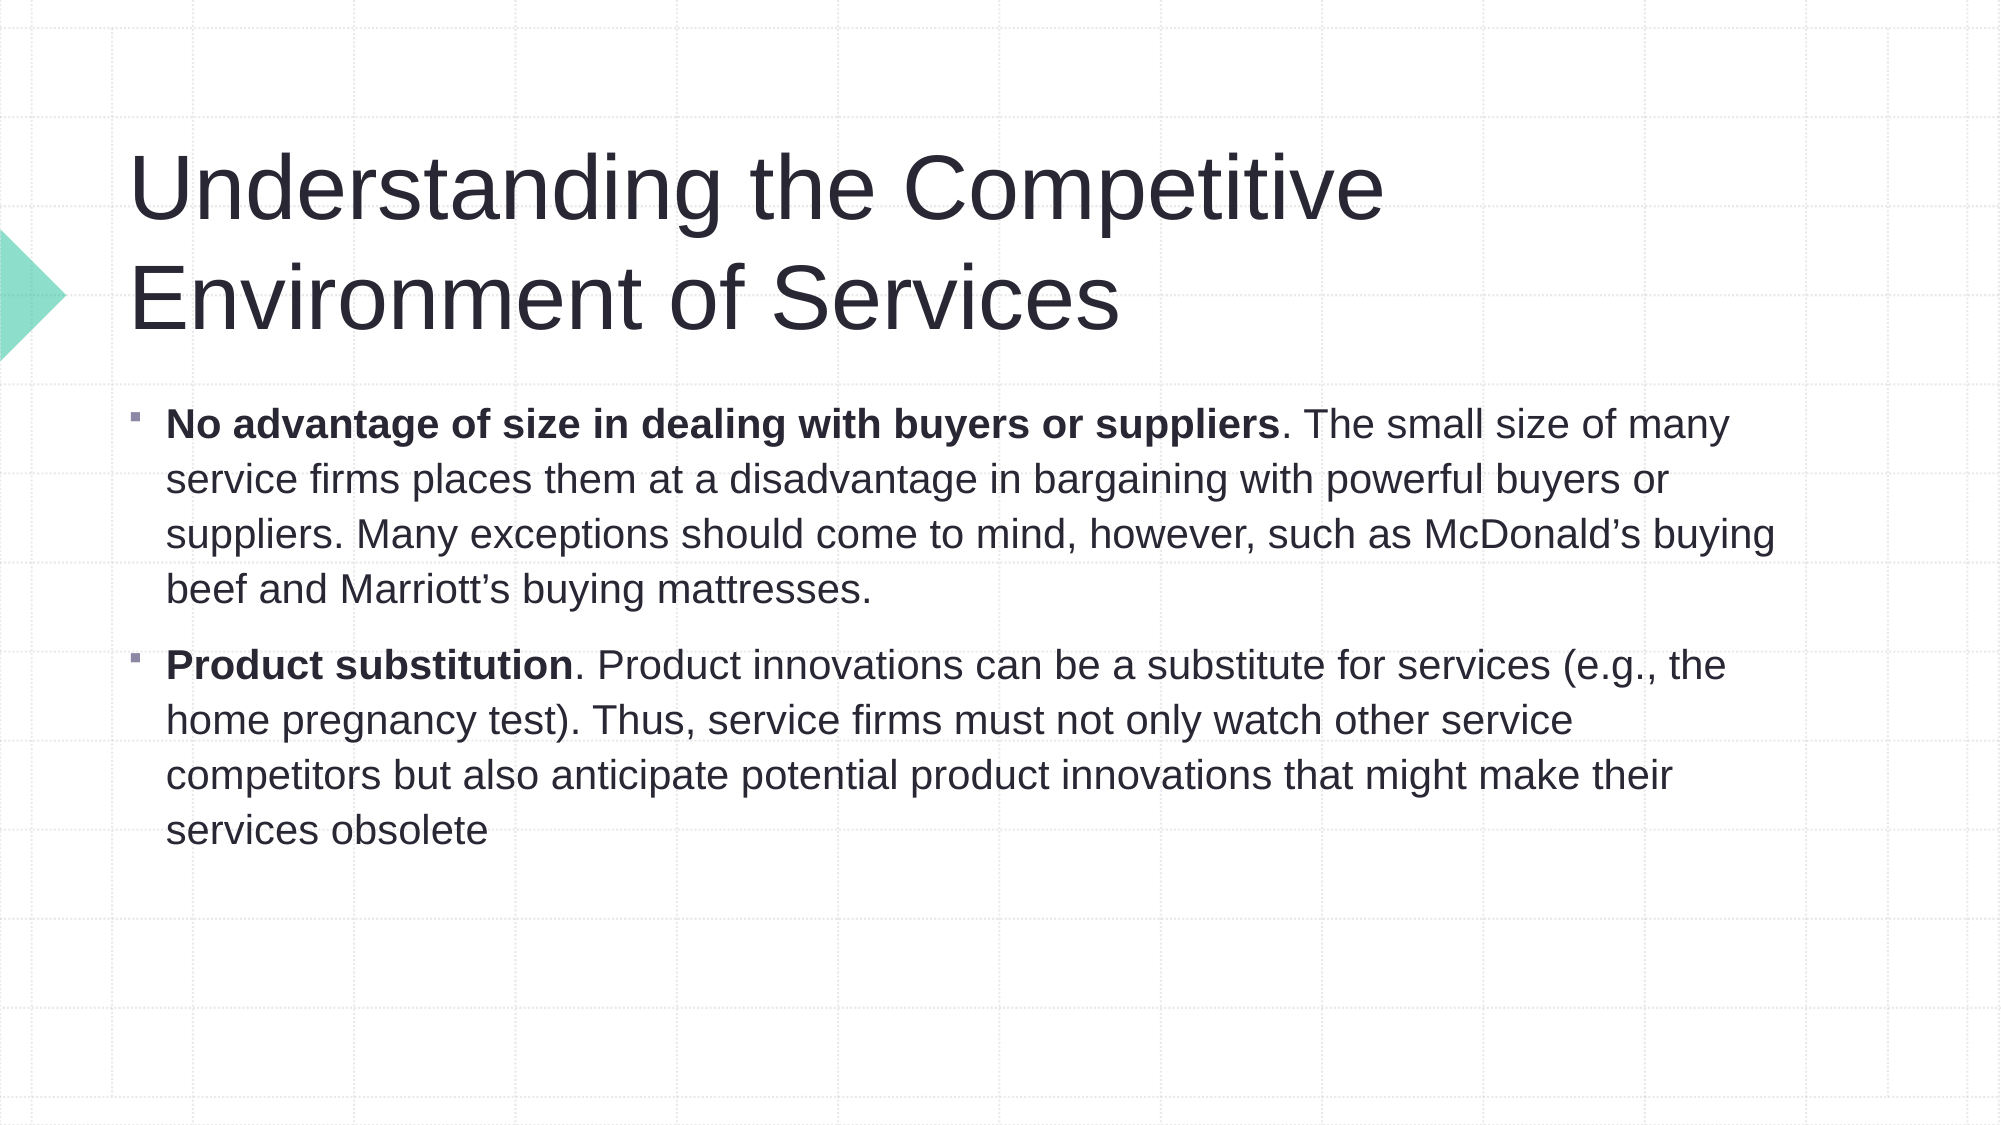

# Understanding the Competitive Environment of Services
No advantage of size in dealing with buyers or suppliers. The small size of many service firms places them at a disadvantage in bargaining with powerful buyers or suppliers. Many exceptions should come to mind, however, such as McDonald’s buying beef and Marriott’s buying mattresses.
Product substitution. Product innovations can be a substitute for services (e.g., the home pregnancy test). Thus, service firms must not only watch other service competitors but also anticipate potential product innovations that might make their services obsolete